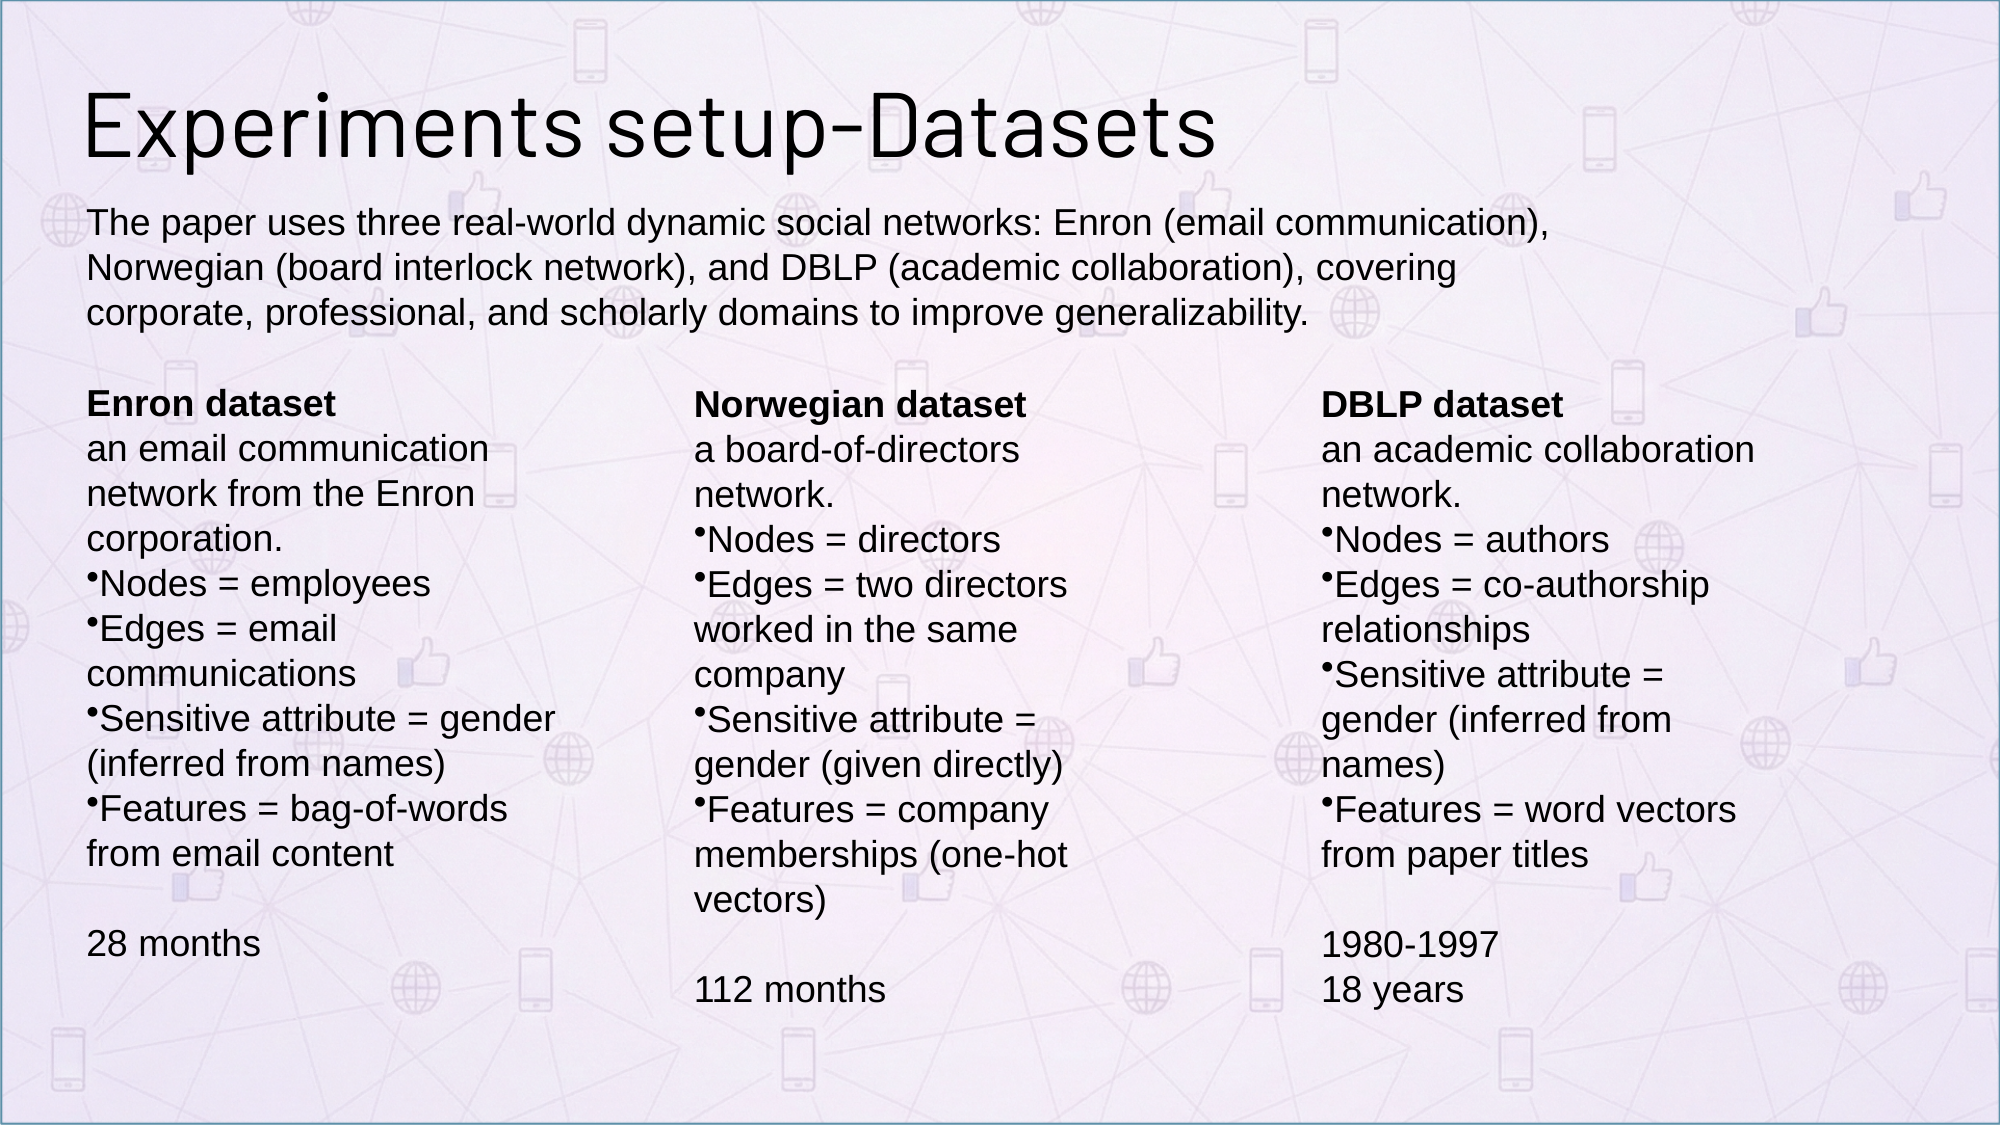

# Experiments setup-Datasets
The paper uses three real-world dynamic social networks: Enron (email communication), Norwegian (board interlock network), and DBLP (academic collaboration), covering corporate, professional, and scholarly domains to improve generalizability.
Enron dataset
an email communication network from the Enron corporation.
Nodes = employees
Edges = email communications
Sensitive attribute = gender (inferred from names)
Features = bag-of-words from email content

28 months
Norwegian dataset
a board-of-directors network.
Nodes = directors
Edges = two directors worked in the same company
Sensitive attribute = gender (given directly)
Features = company memberships (one-hot vectors)

112 months
DBLP dataset
an academic collaboration network.
Nodes = authors
Edges = co-authorship relationships
Sensitive attribute = gender (inferred from names)
Features = word vectors from paper titles

1980-1997
18 years